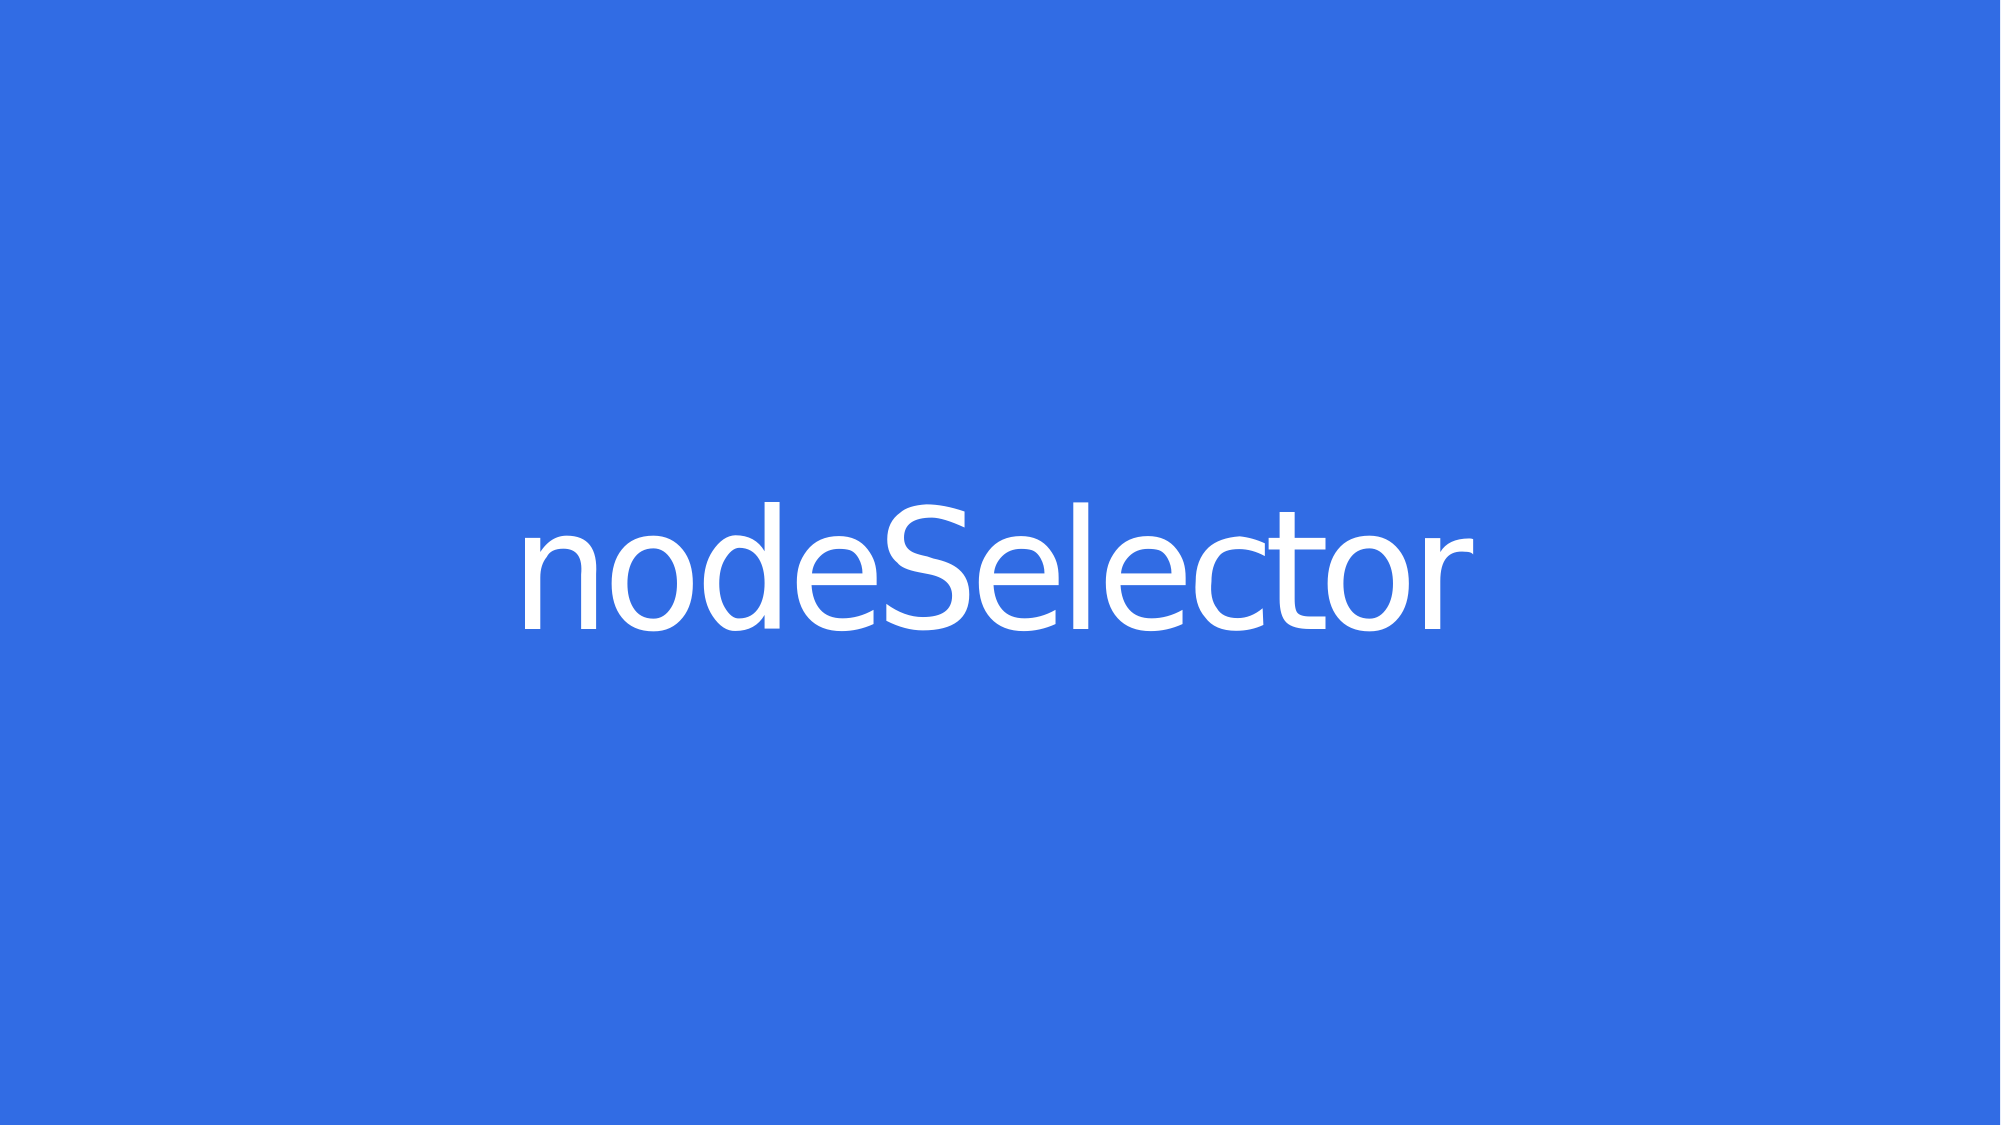

# nodeSelector
Copyright © Thinknyx Technologies LLP